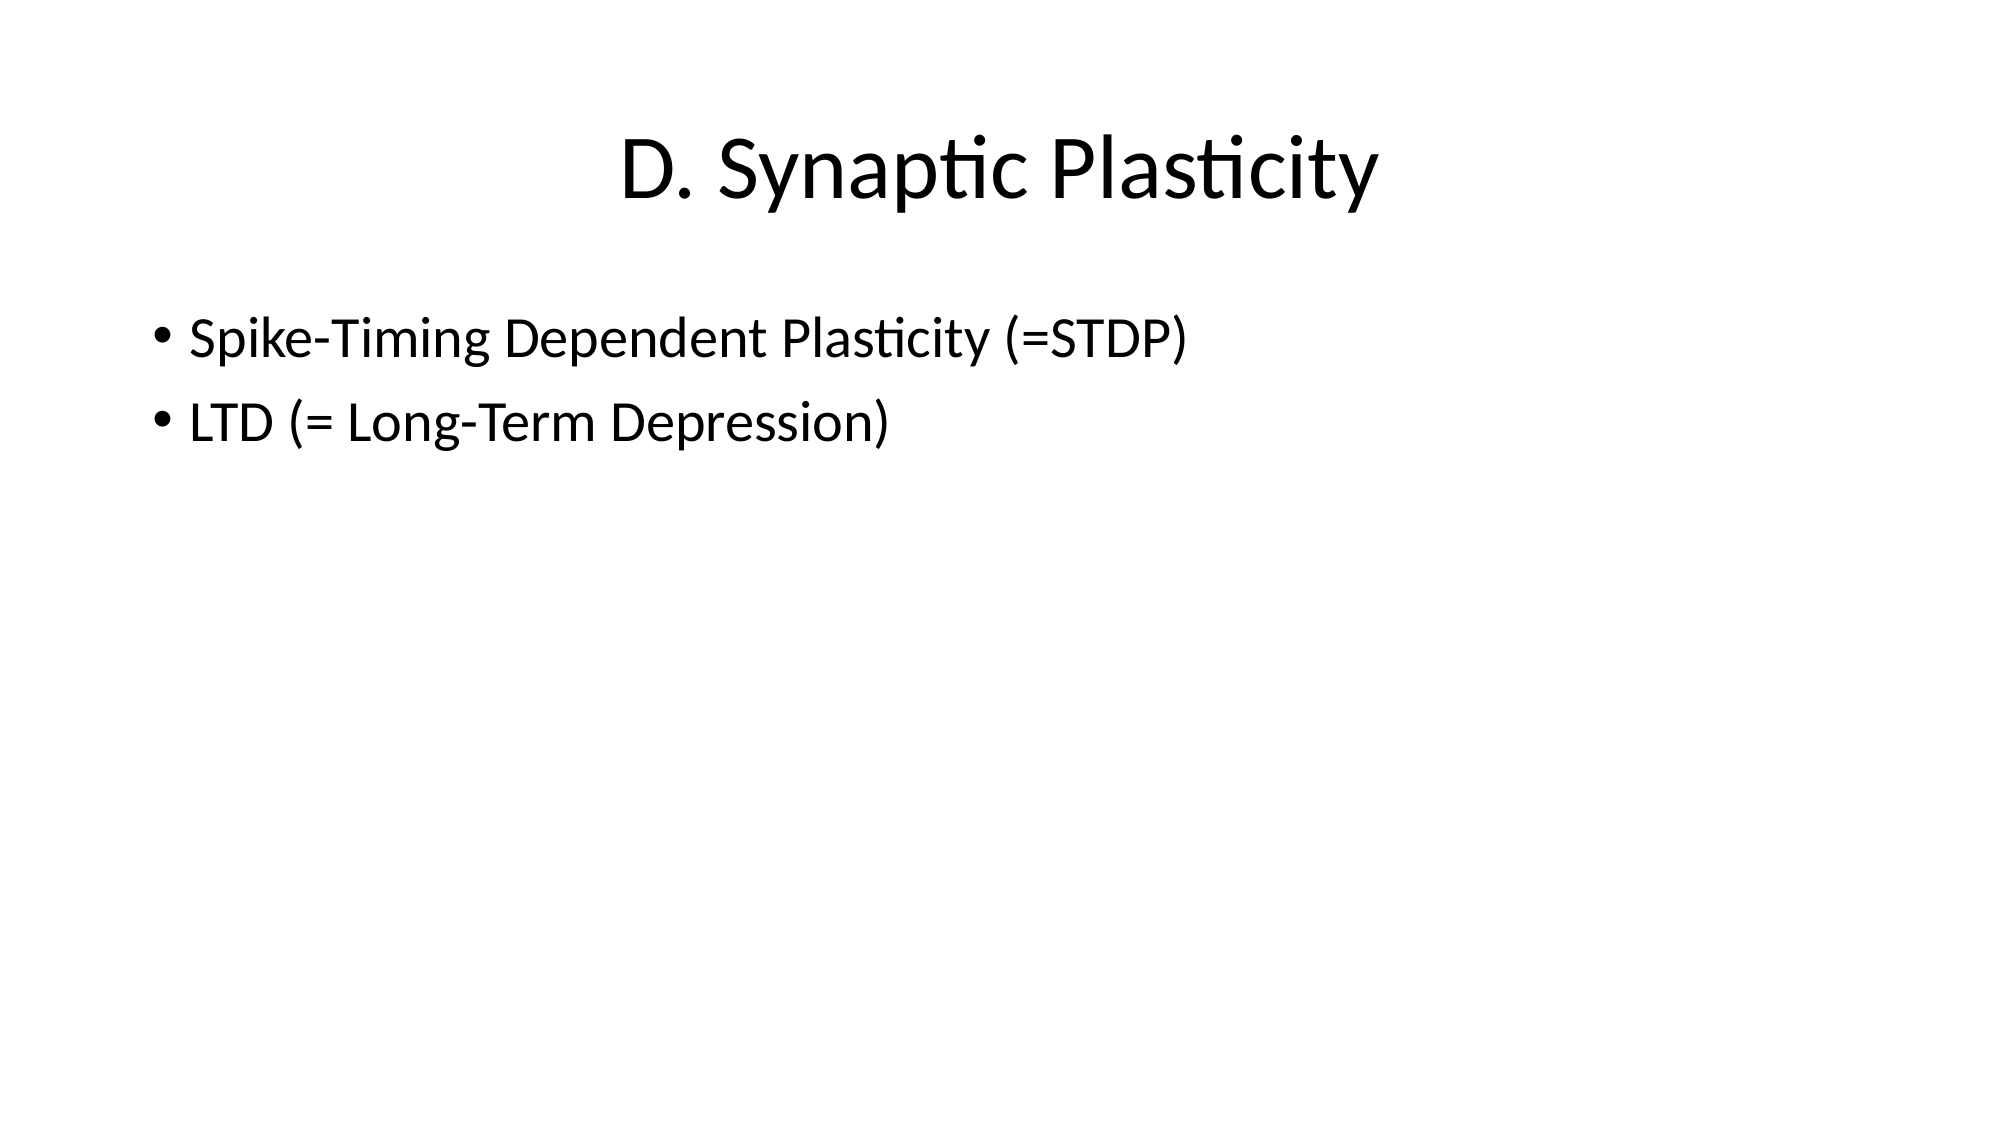

# D. Synaptic Plasticity
Spike-Timing Dependent Plasticity (=STDP)
LTD (= Long-Term Depression)